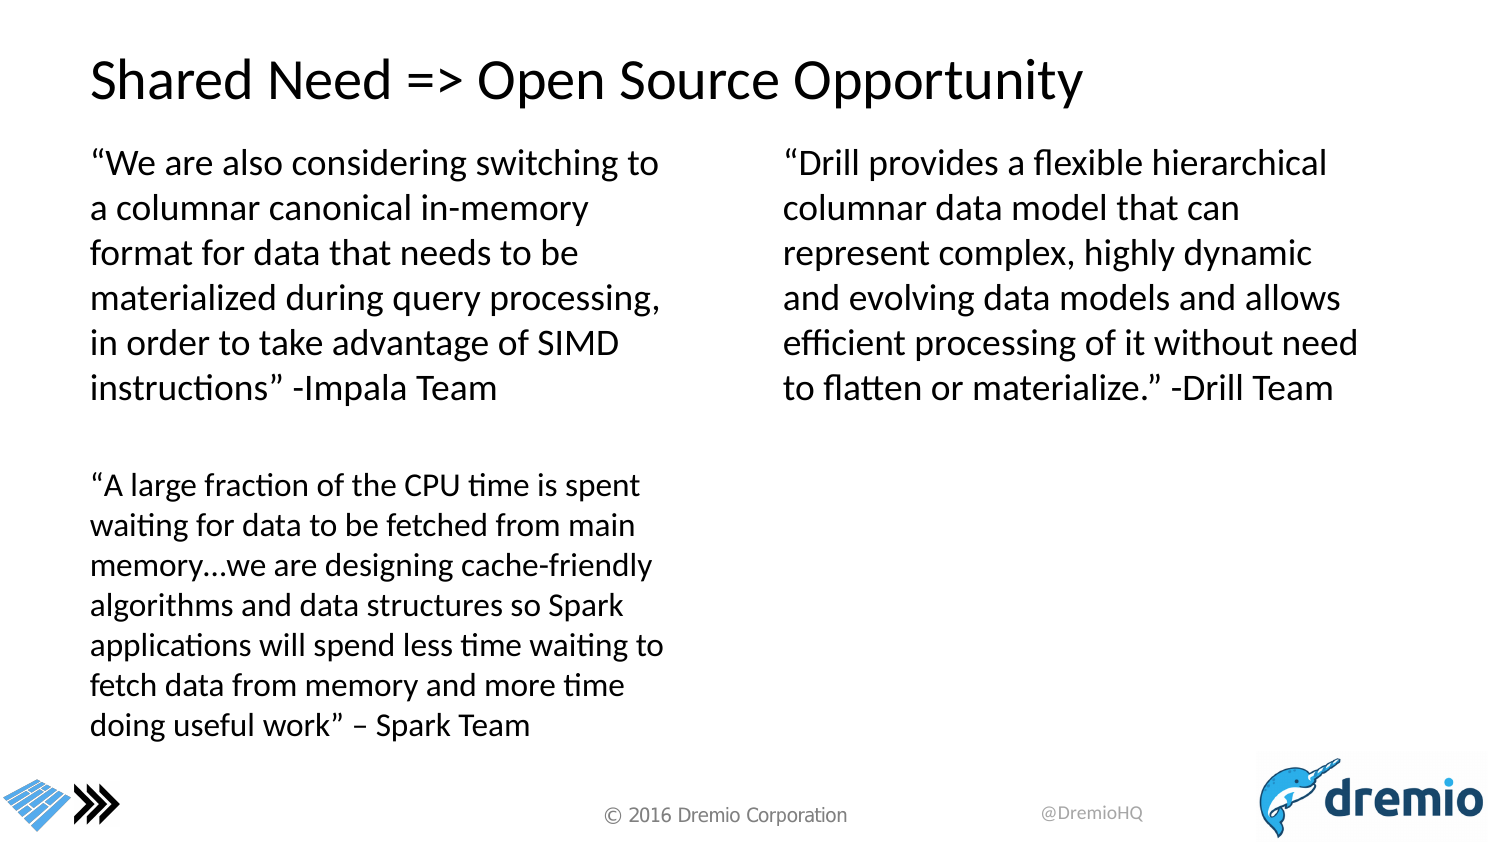

# Shared Need => Open Source Opportunity
“We are also considering switching to a columnar canonical in-memory format for data that needs to be materialized during query processing, in order to take advantage of SIMD instructions” -Impala Team
“Drill provides a flexible hierarchical columnar data model that can represent complex, highly dynamic and evolving data models and allows efficient processing of it without need to flatten or materialize.” -Drill Team
“A large fraction of the CPU time is spent waiting for data to be fetched from main memory…we are designing cache-friendly algorithms and data structures so Spark applications will spend less time waiting to fetch data from memory and more time doing useful work” – Spark Team